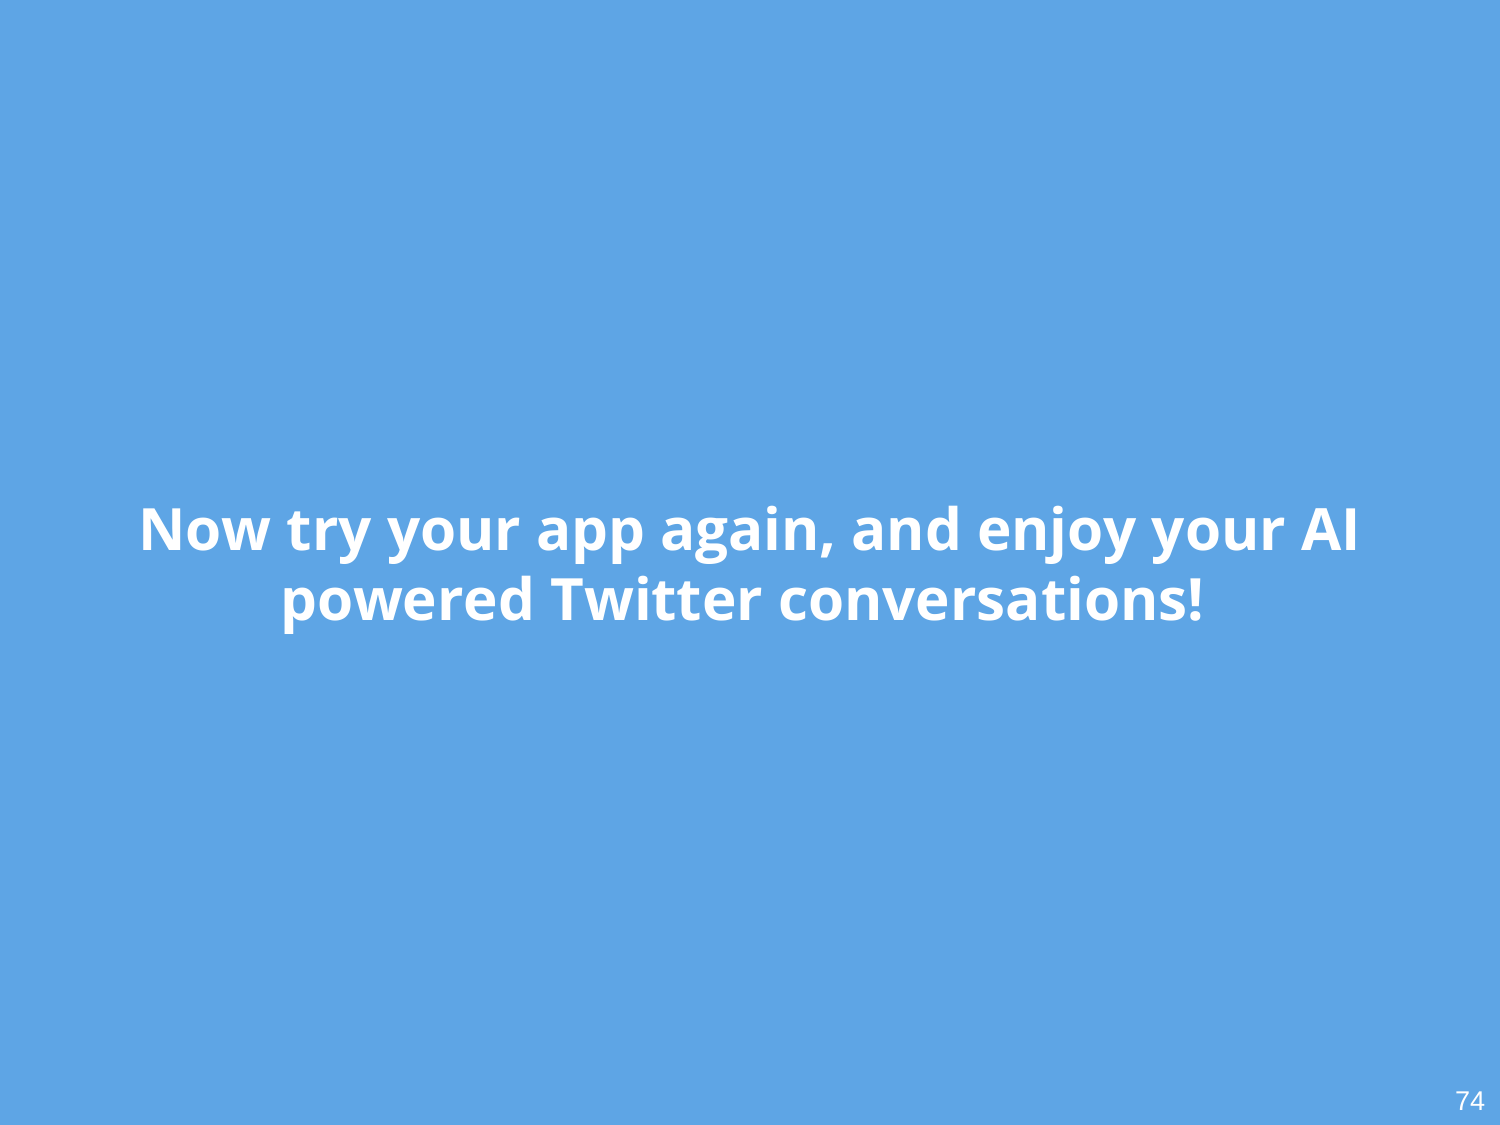

# Now try your app again, and enjoy your AI powered Twitter conversations!